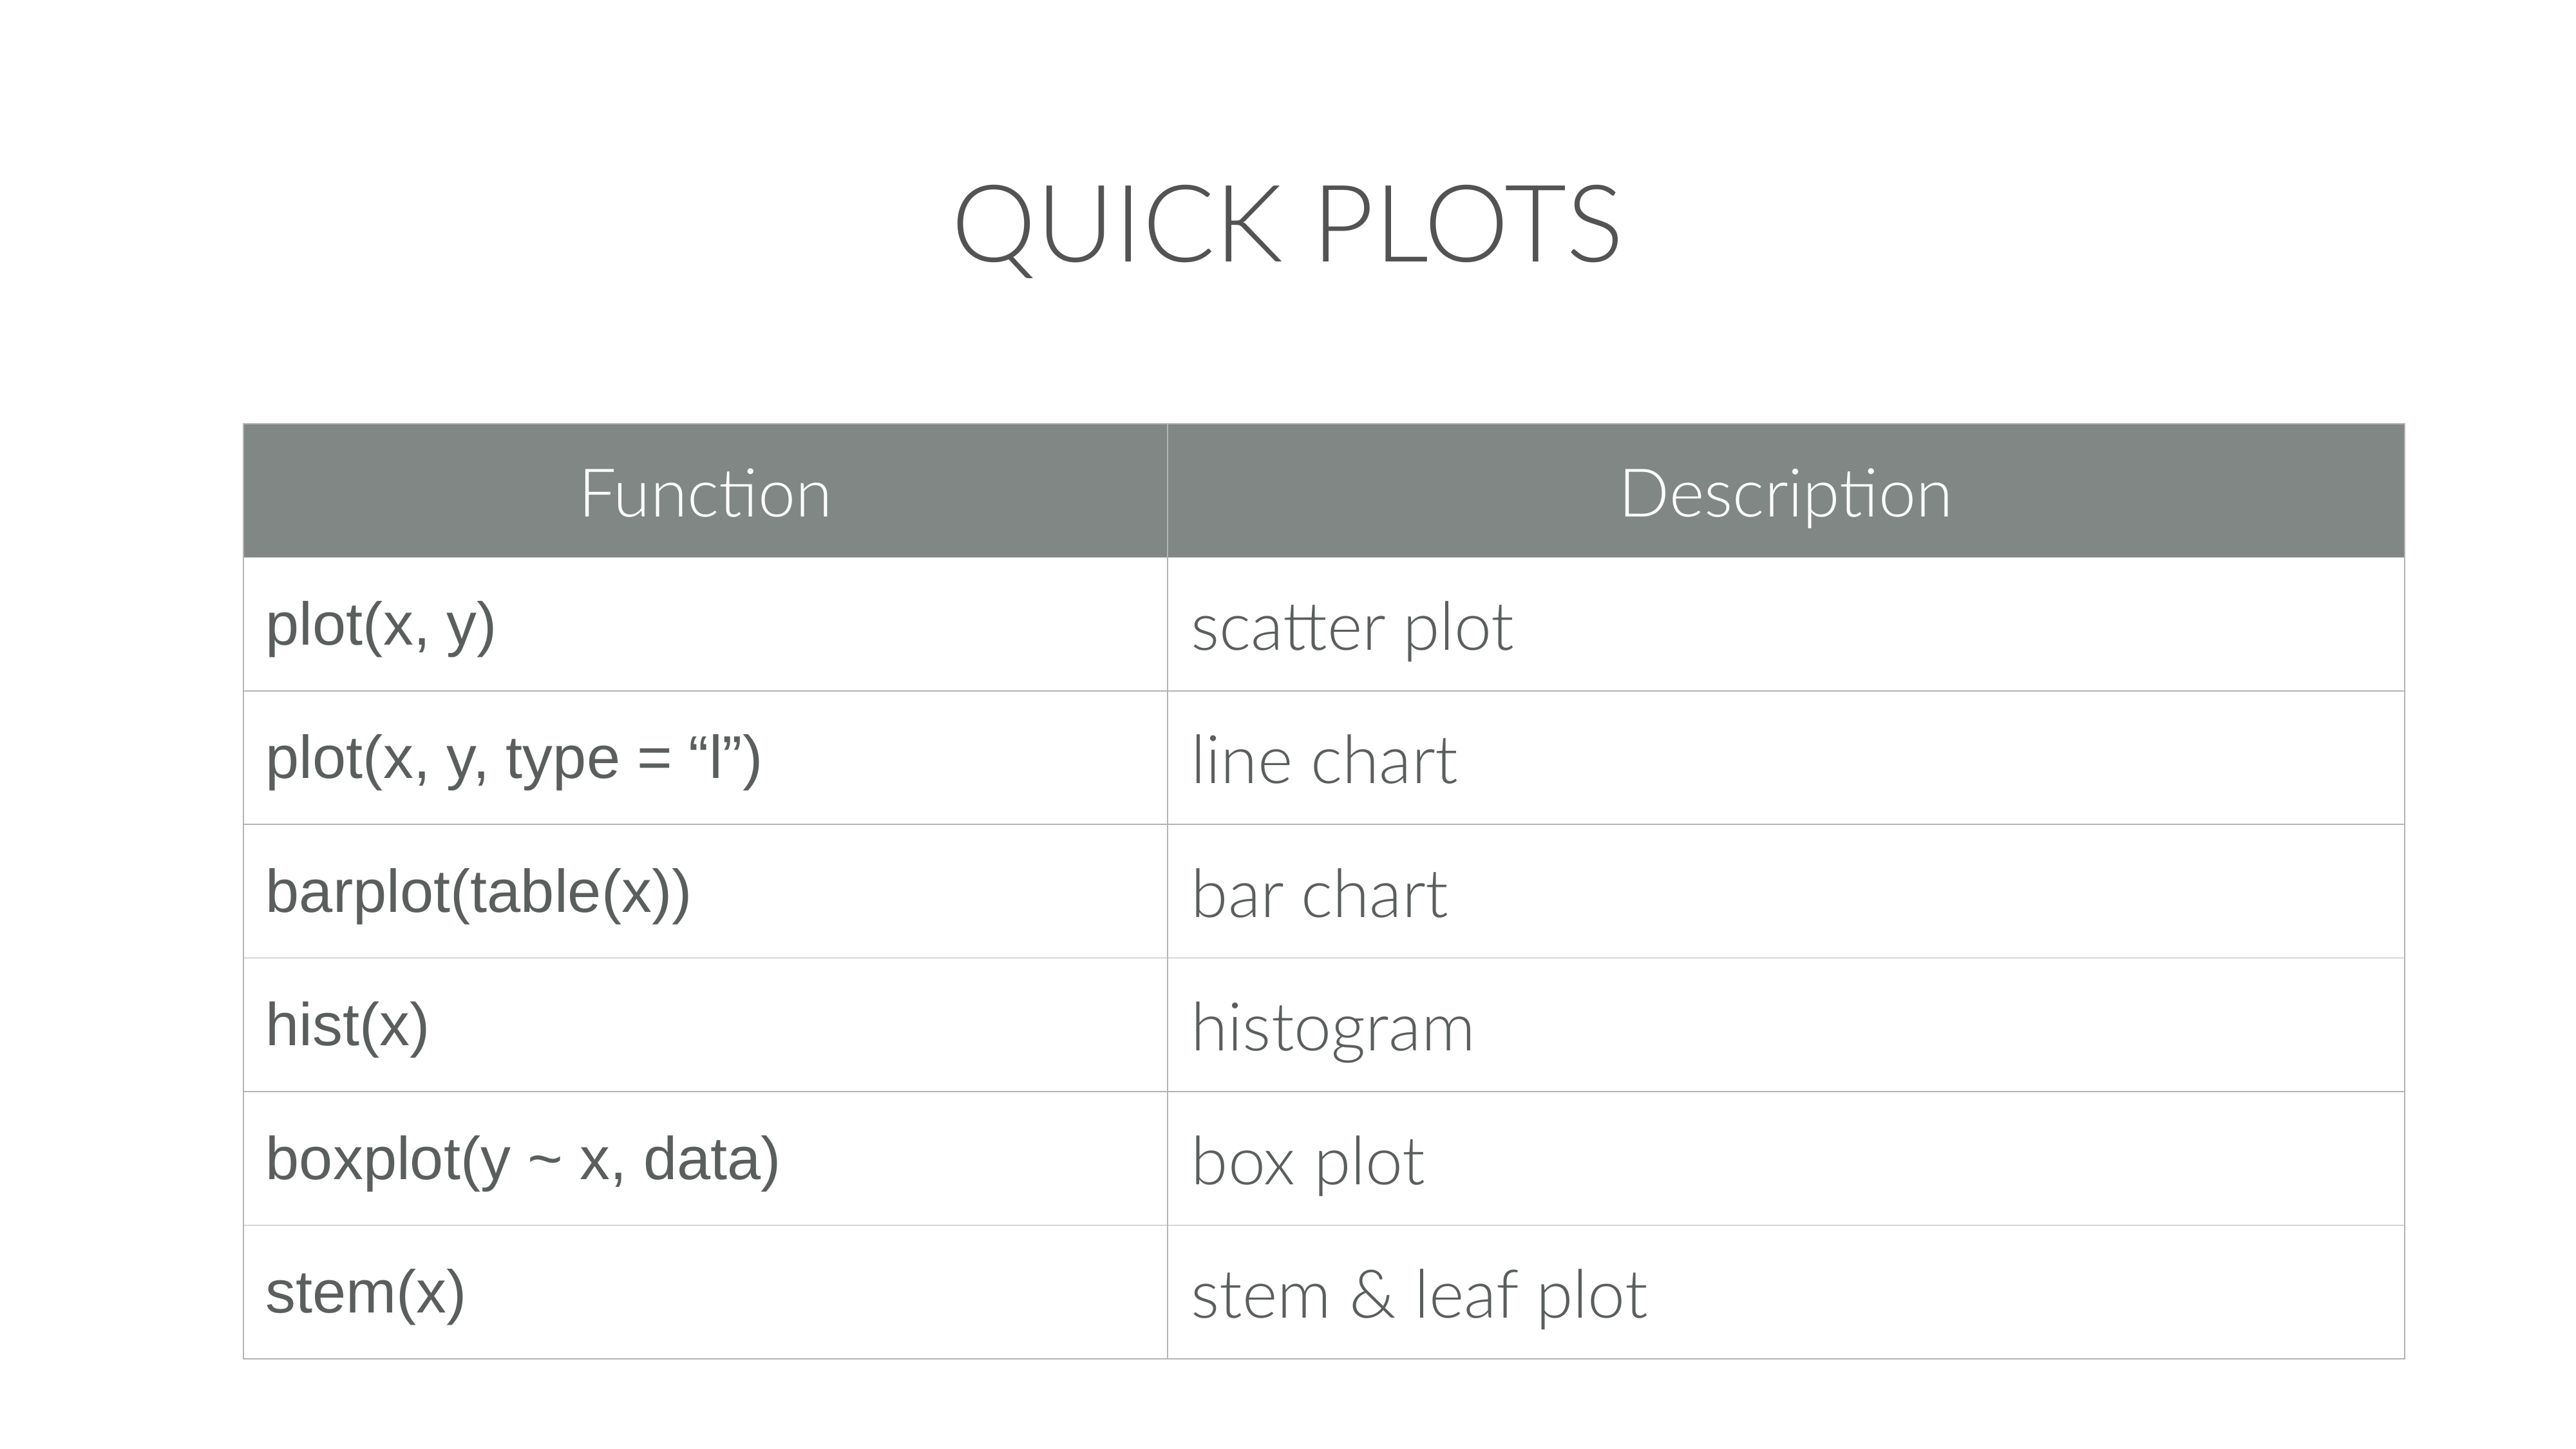

# quick plots
| Function | Description |
| --- | --- |
| plot(x, y) | scatter plot |
| plot(x, y, type = “l”) | line chart |
| barplot(table(x)) | bar chart |
| hist(x) | histogram |
| boxplot(y ~ x, data) | box plot |
| stem(x) | stem & leaf plot |